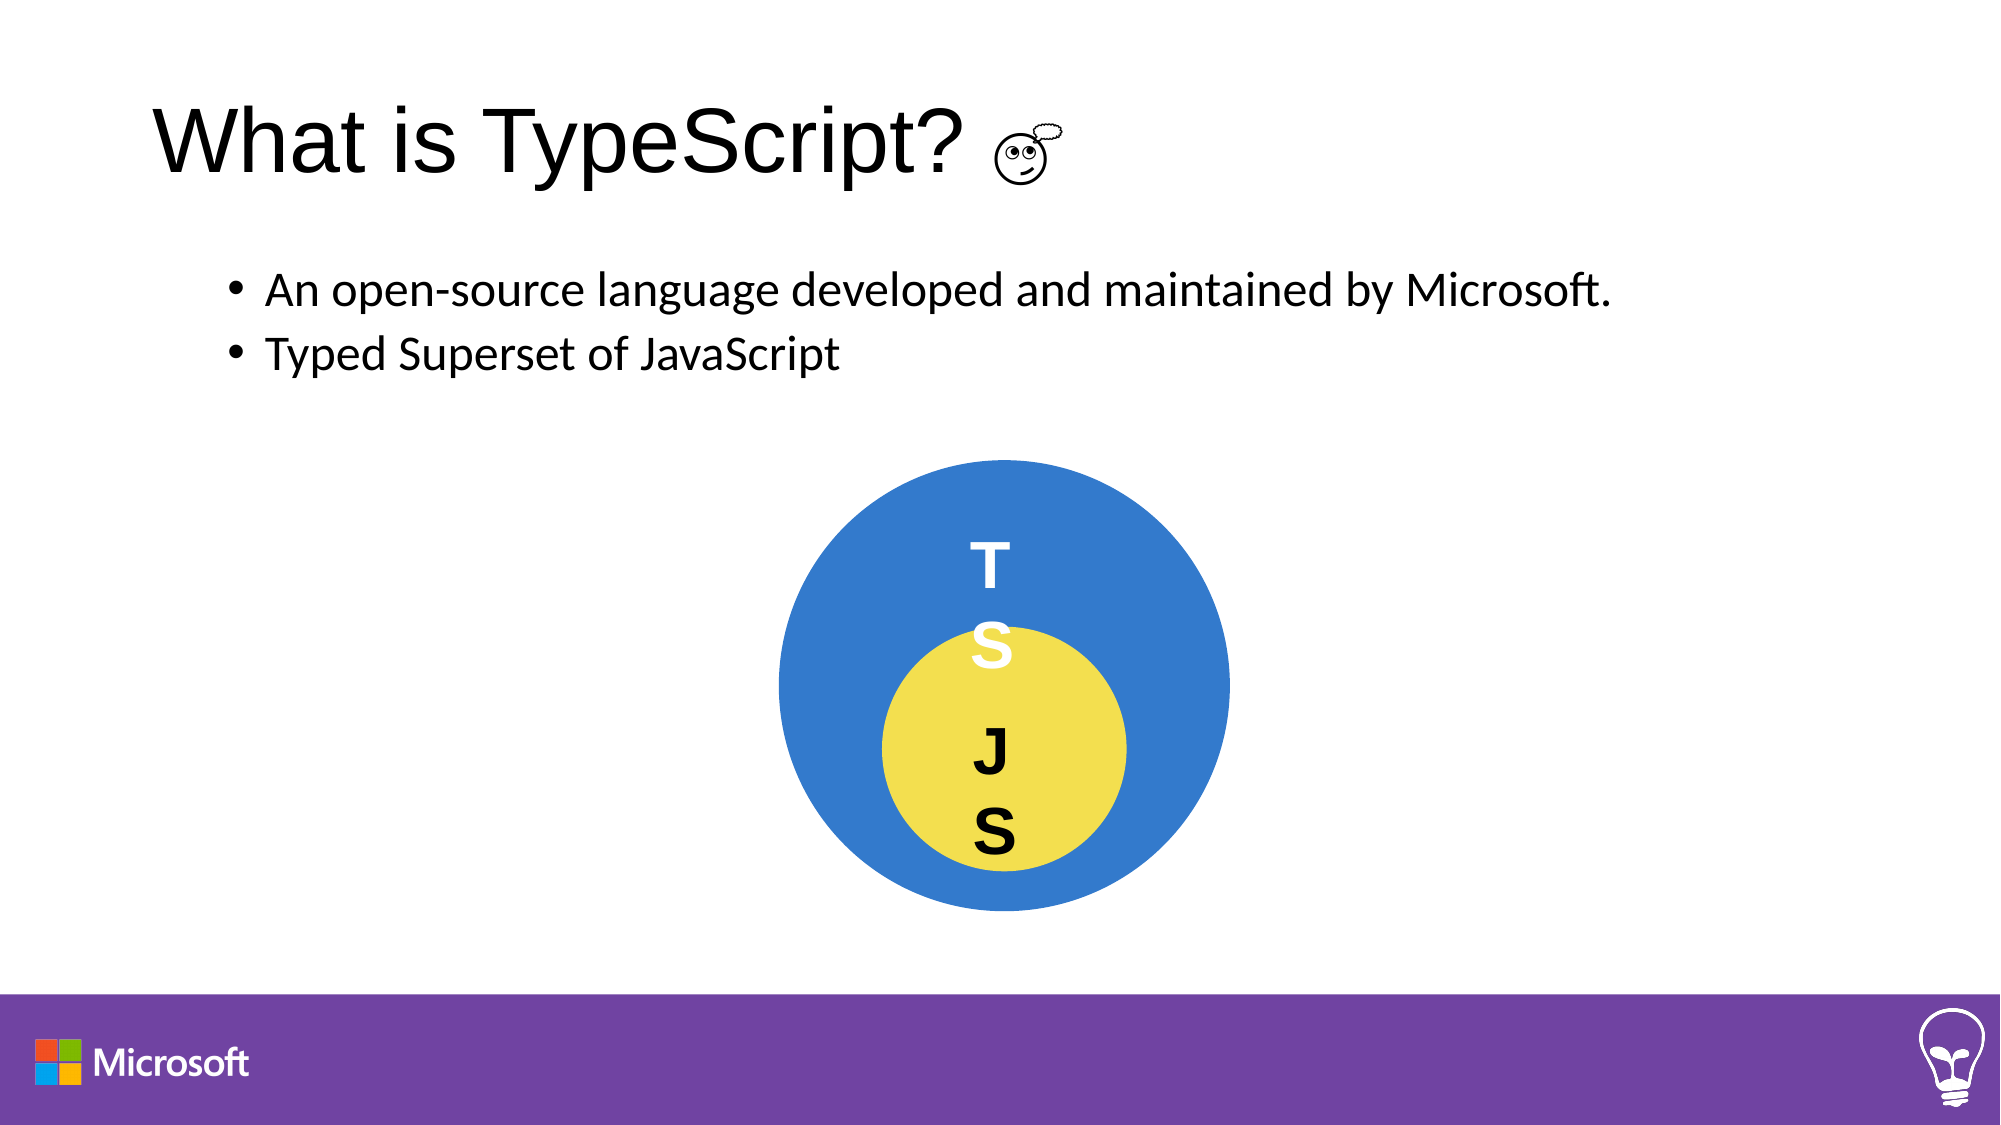

# What is TypeScript? 🤔
An open-source language developed and maintained by Microsoft.
Typed Superset of JavaScript

TS

JS